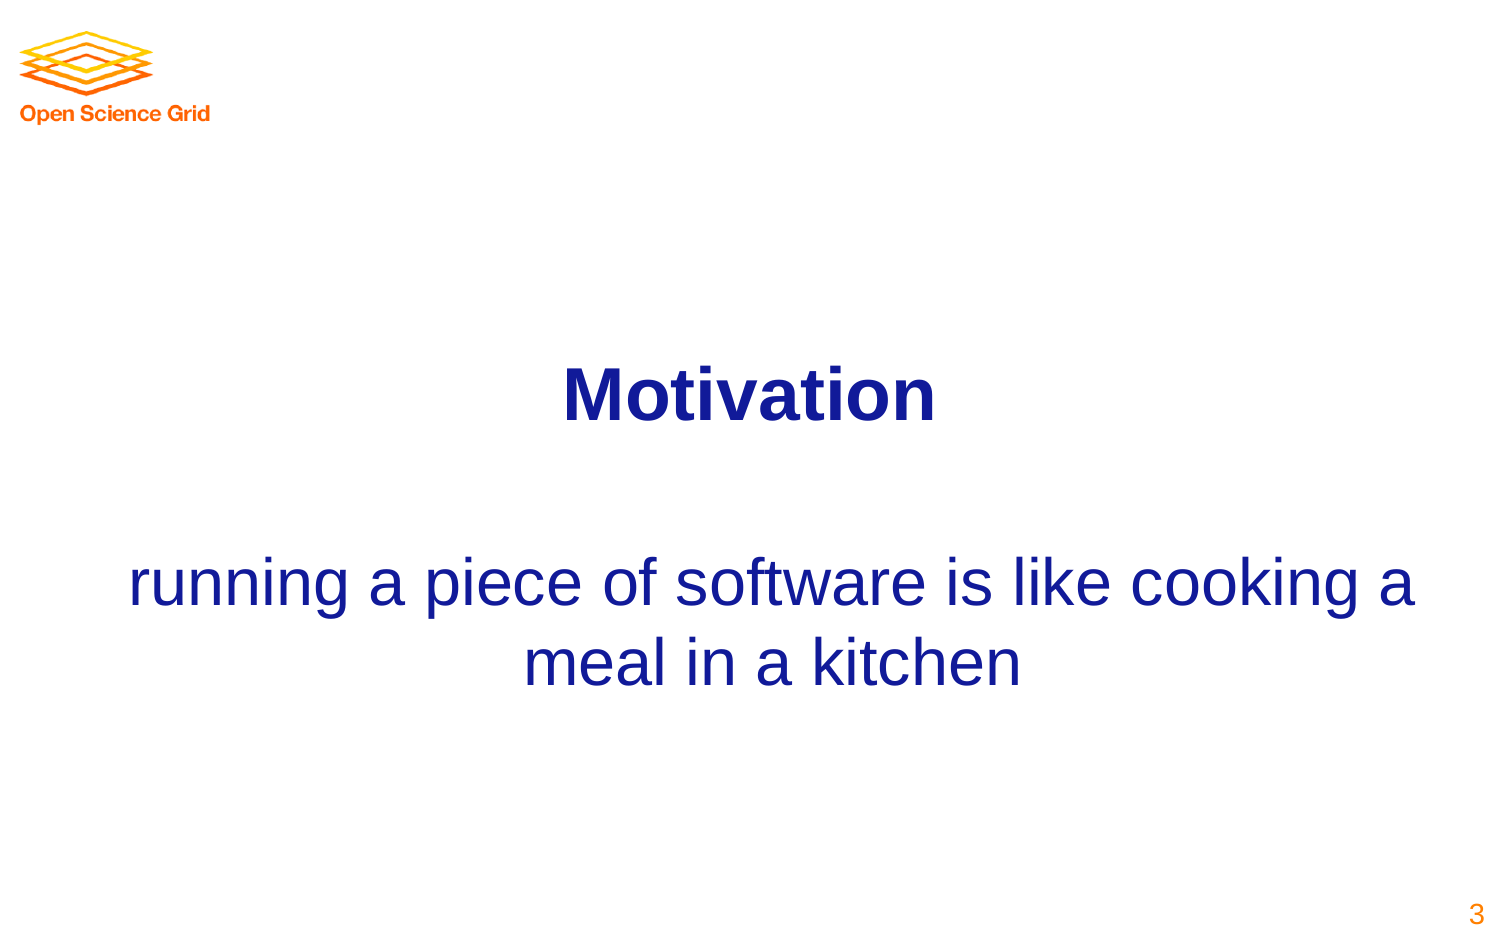

3
# Motivation
running a piece of software is like cooking a meal in a kitchen